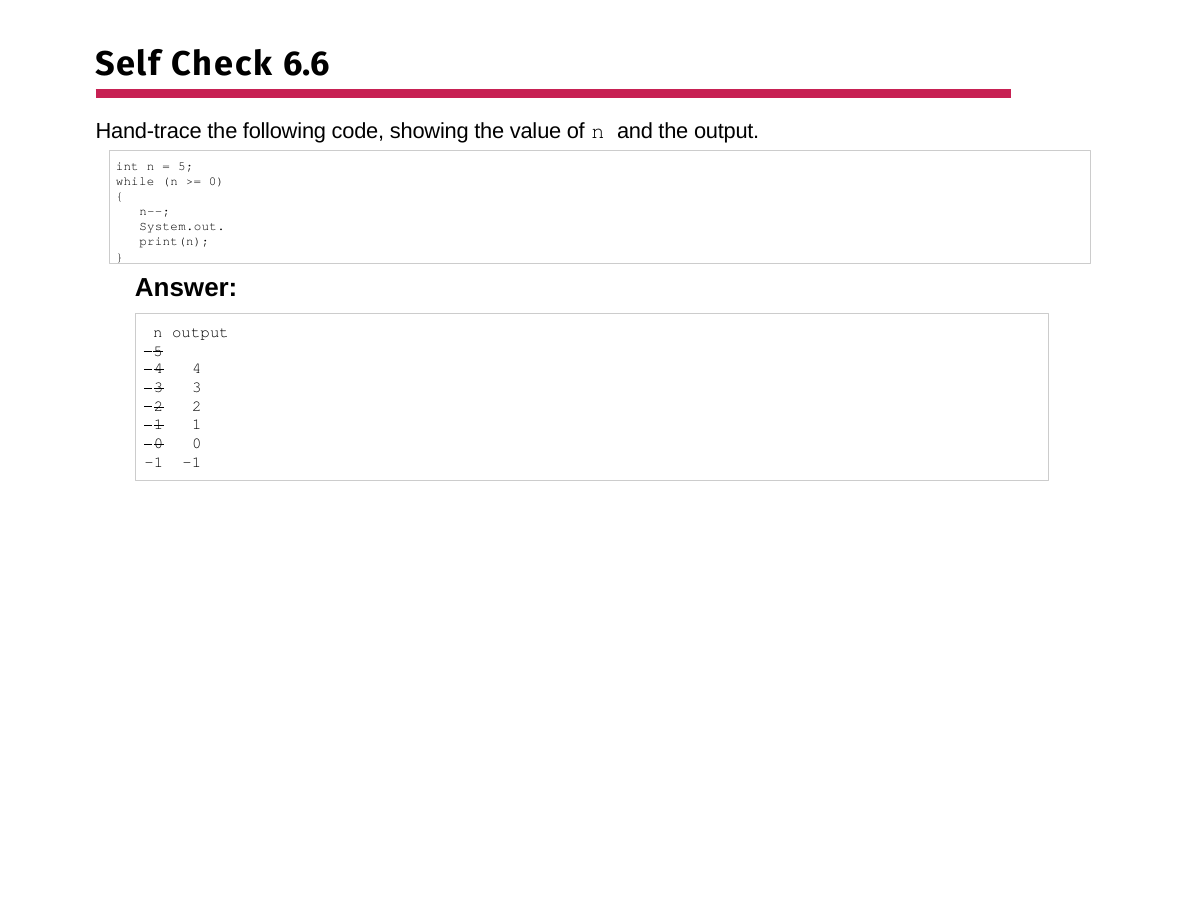

# Self Check 6.6
Hand-trace the following code, showing the value of n and the output.
int n = 5;  while (n >= 0)
{
n--;
System.out.print(n);
}
Answer:

n output
  5
| 4 | 4 |
| --- | --- |
| 3 | 3 |
| 2 | 2 |
| 1 | 1 |
| 0 | 0 |
| -1 | -1 |